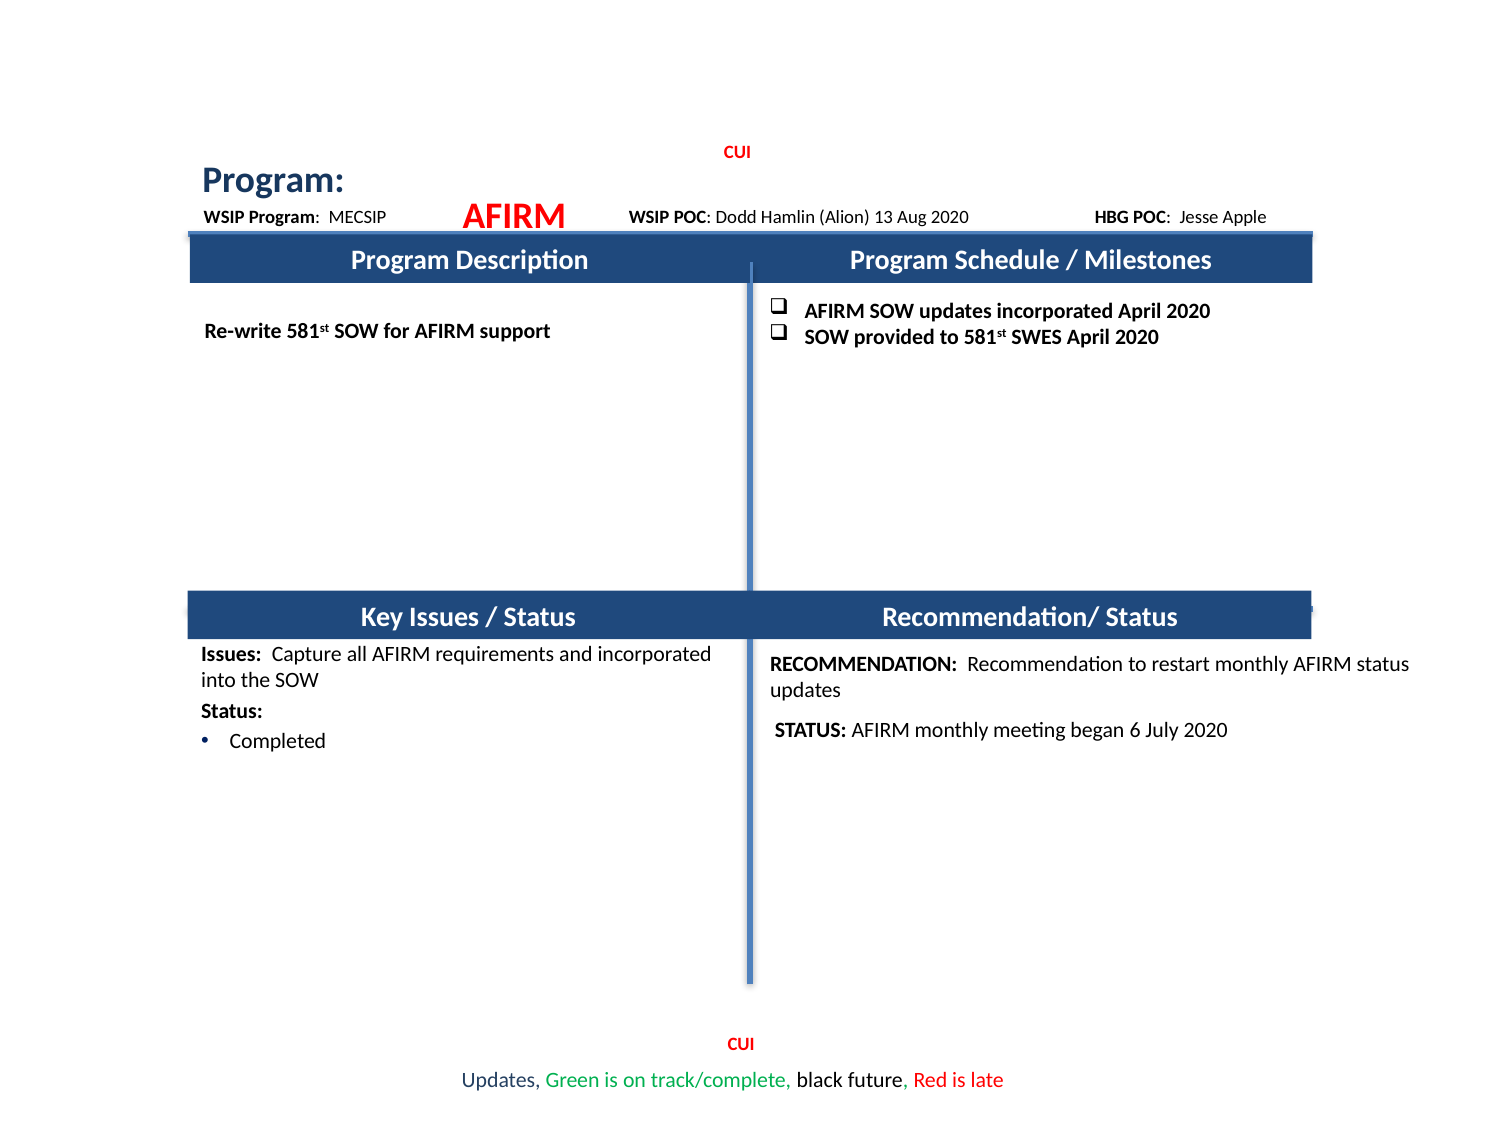

CUI
Program: 					                         AFIRM
WSIP Program:  MECSIP
WSIP POC: Dodd Hamlin (Alion) 13 Aug 2020
HBG POC:  Jesse Apple
Program Description
Program Schedule / Milestones
AFIRM SOW updates incorporated April 2020
SOW provided to 581st SWES April 2020

Re-write 581st SOW for AFIRM support

Key Issues / Status
Recommendation/ Status
Issues:  Capture all AFIRM requirements and incorporated into the SOW
Status:
Completed
RECOMMENDATION:  Recommendation to restart monthly AFIRM status updates
 STATUS: AFIRM monthly meeting began 6 July 2020

CUI
Updates, Green is on track/complete, black future, Red is late